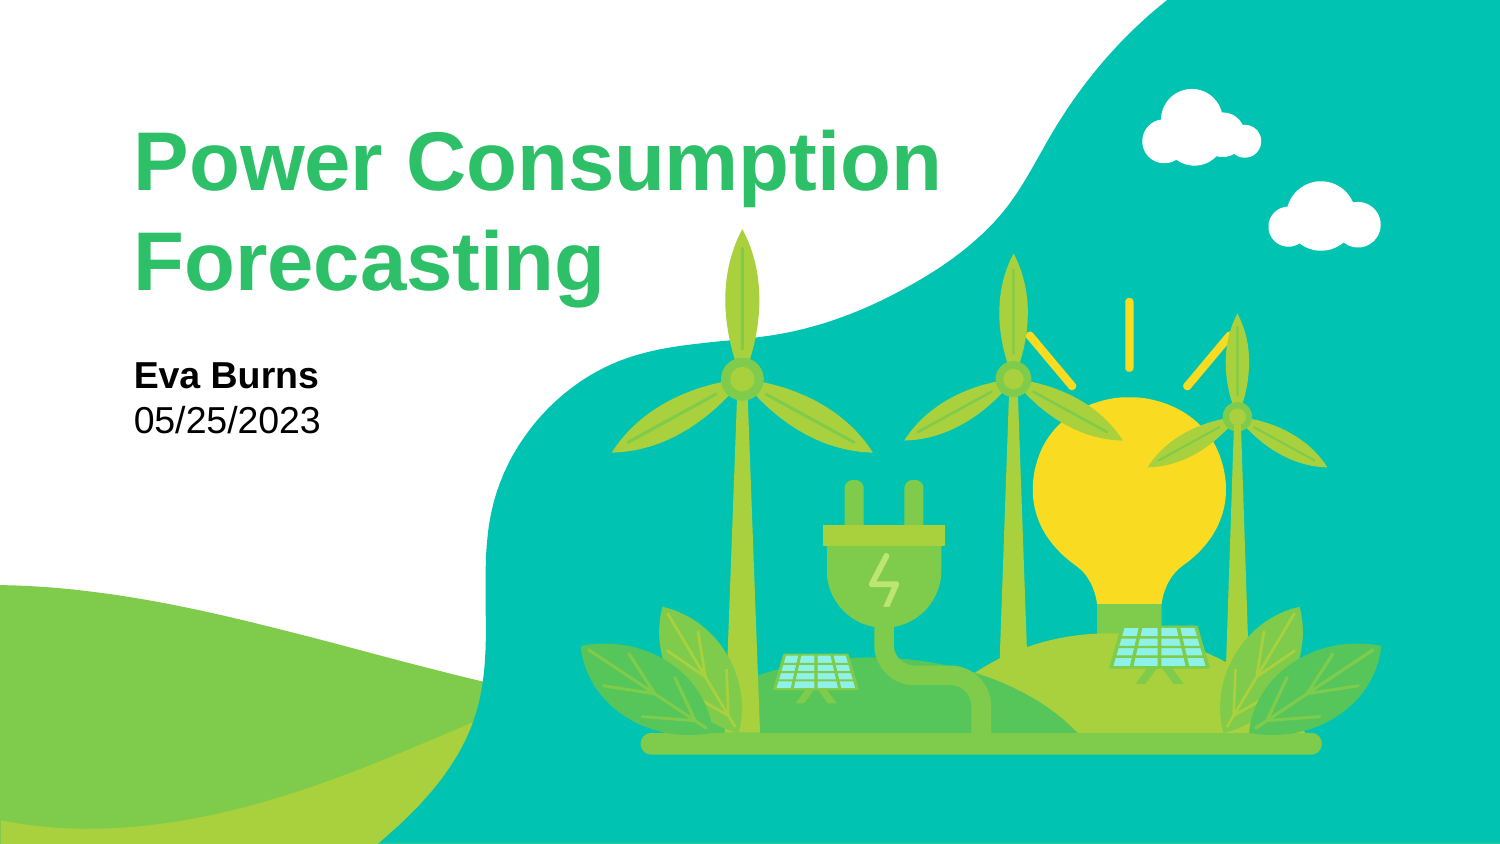

# Power Consumption Forecasting

Eva Burns
05/25/2023